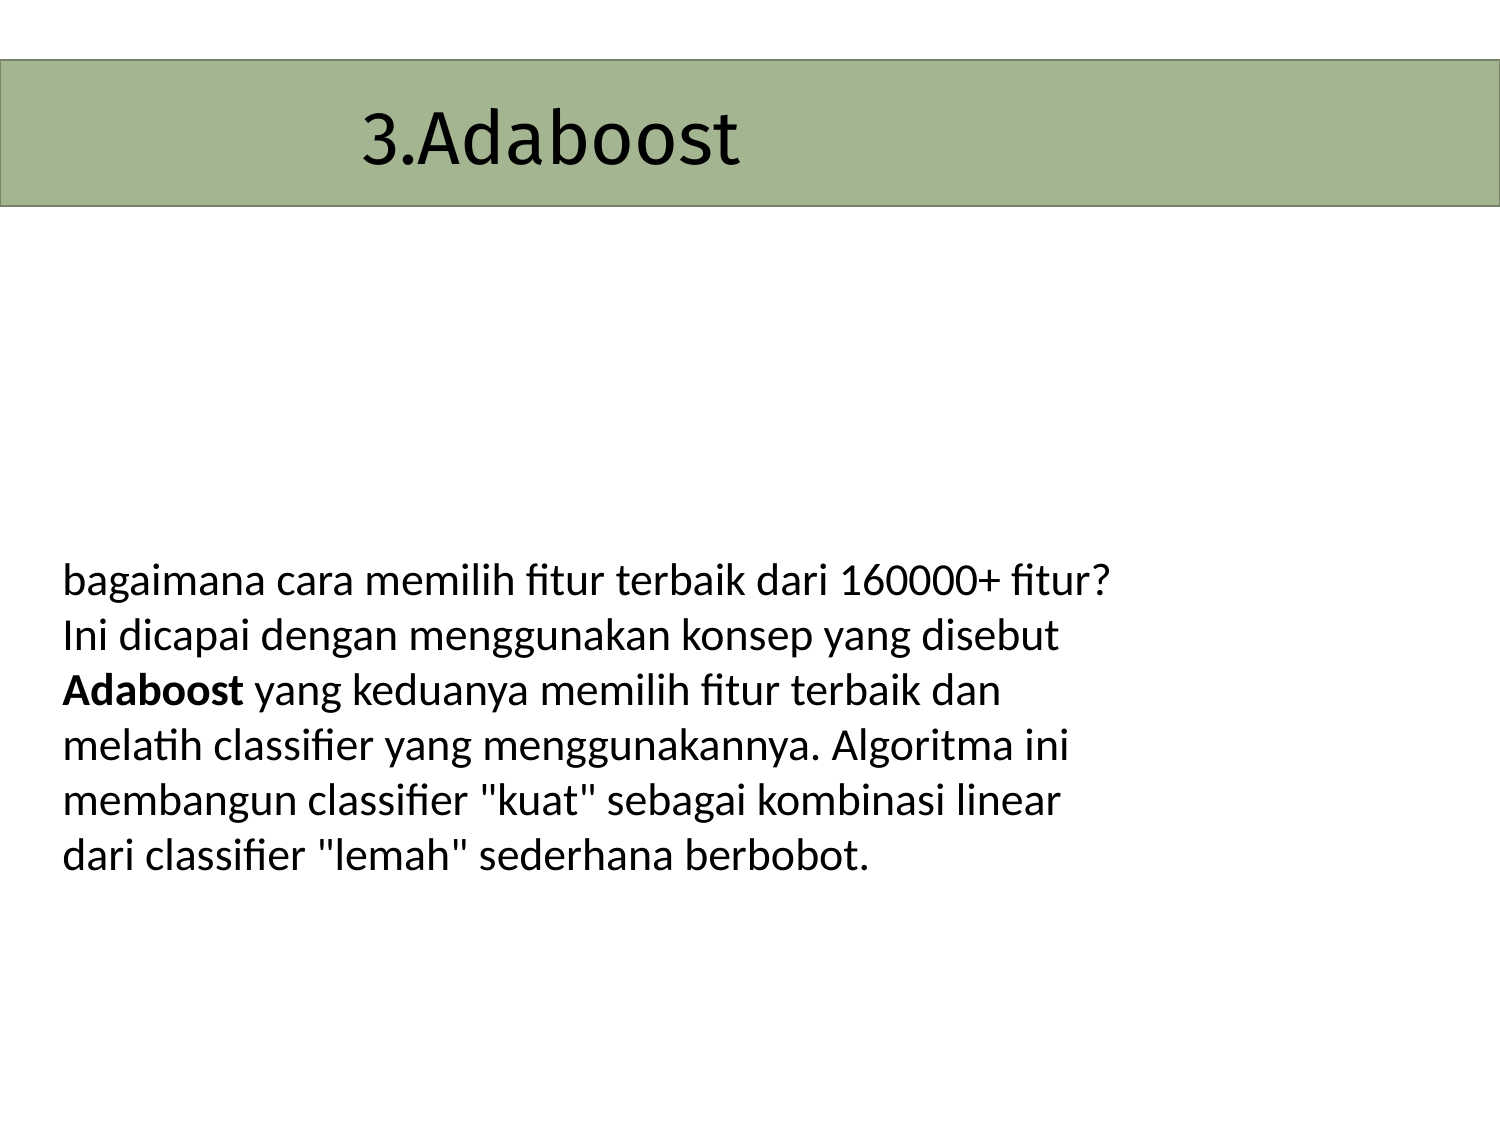

#
3.Adaboost
bagaimana cara memilih fitur terbaik dari 160000+ fitur? Ini dicapai dengan menggunakan konsep yang disebut Adaboost yang keduanya memilih fitur terbaik dan melatih classifier yang menggunakannya. Algoritma ini membangun classifier "kuat" sebagai kombinasi linear dari classifier "lemah" sederhana berbobot.